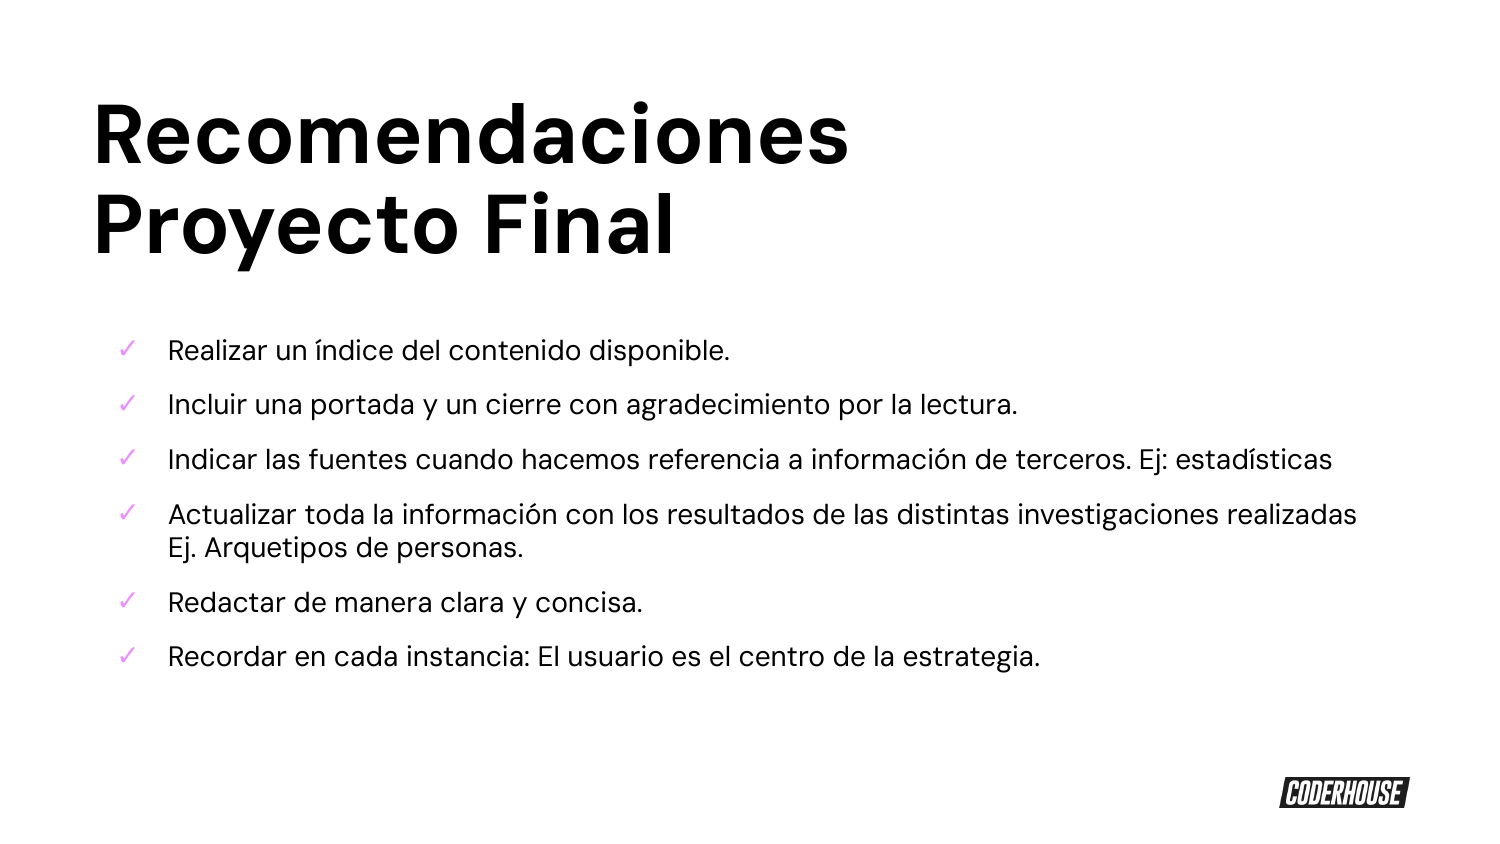

Recomendaciones Proyecto Final
Realizar un índice del contenido disponible.
Incluir una portada y un cierre con agradecimiento por la lectura.
Indicar las fuentes cuando hacemos referencia a información de terceros. Ej: estadísticas
Actualizar toda la información con los resultados de las distintas investigaciones realizadas Ej. Arquetipos de personas.
Redactar de manera clara y concisa.
Recordar en cada instancia: El usuario es el centro de la estrategia.